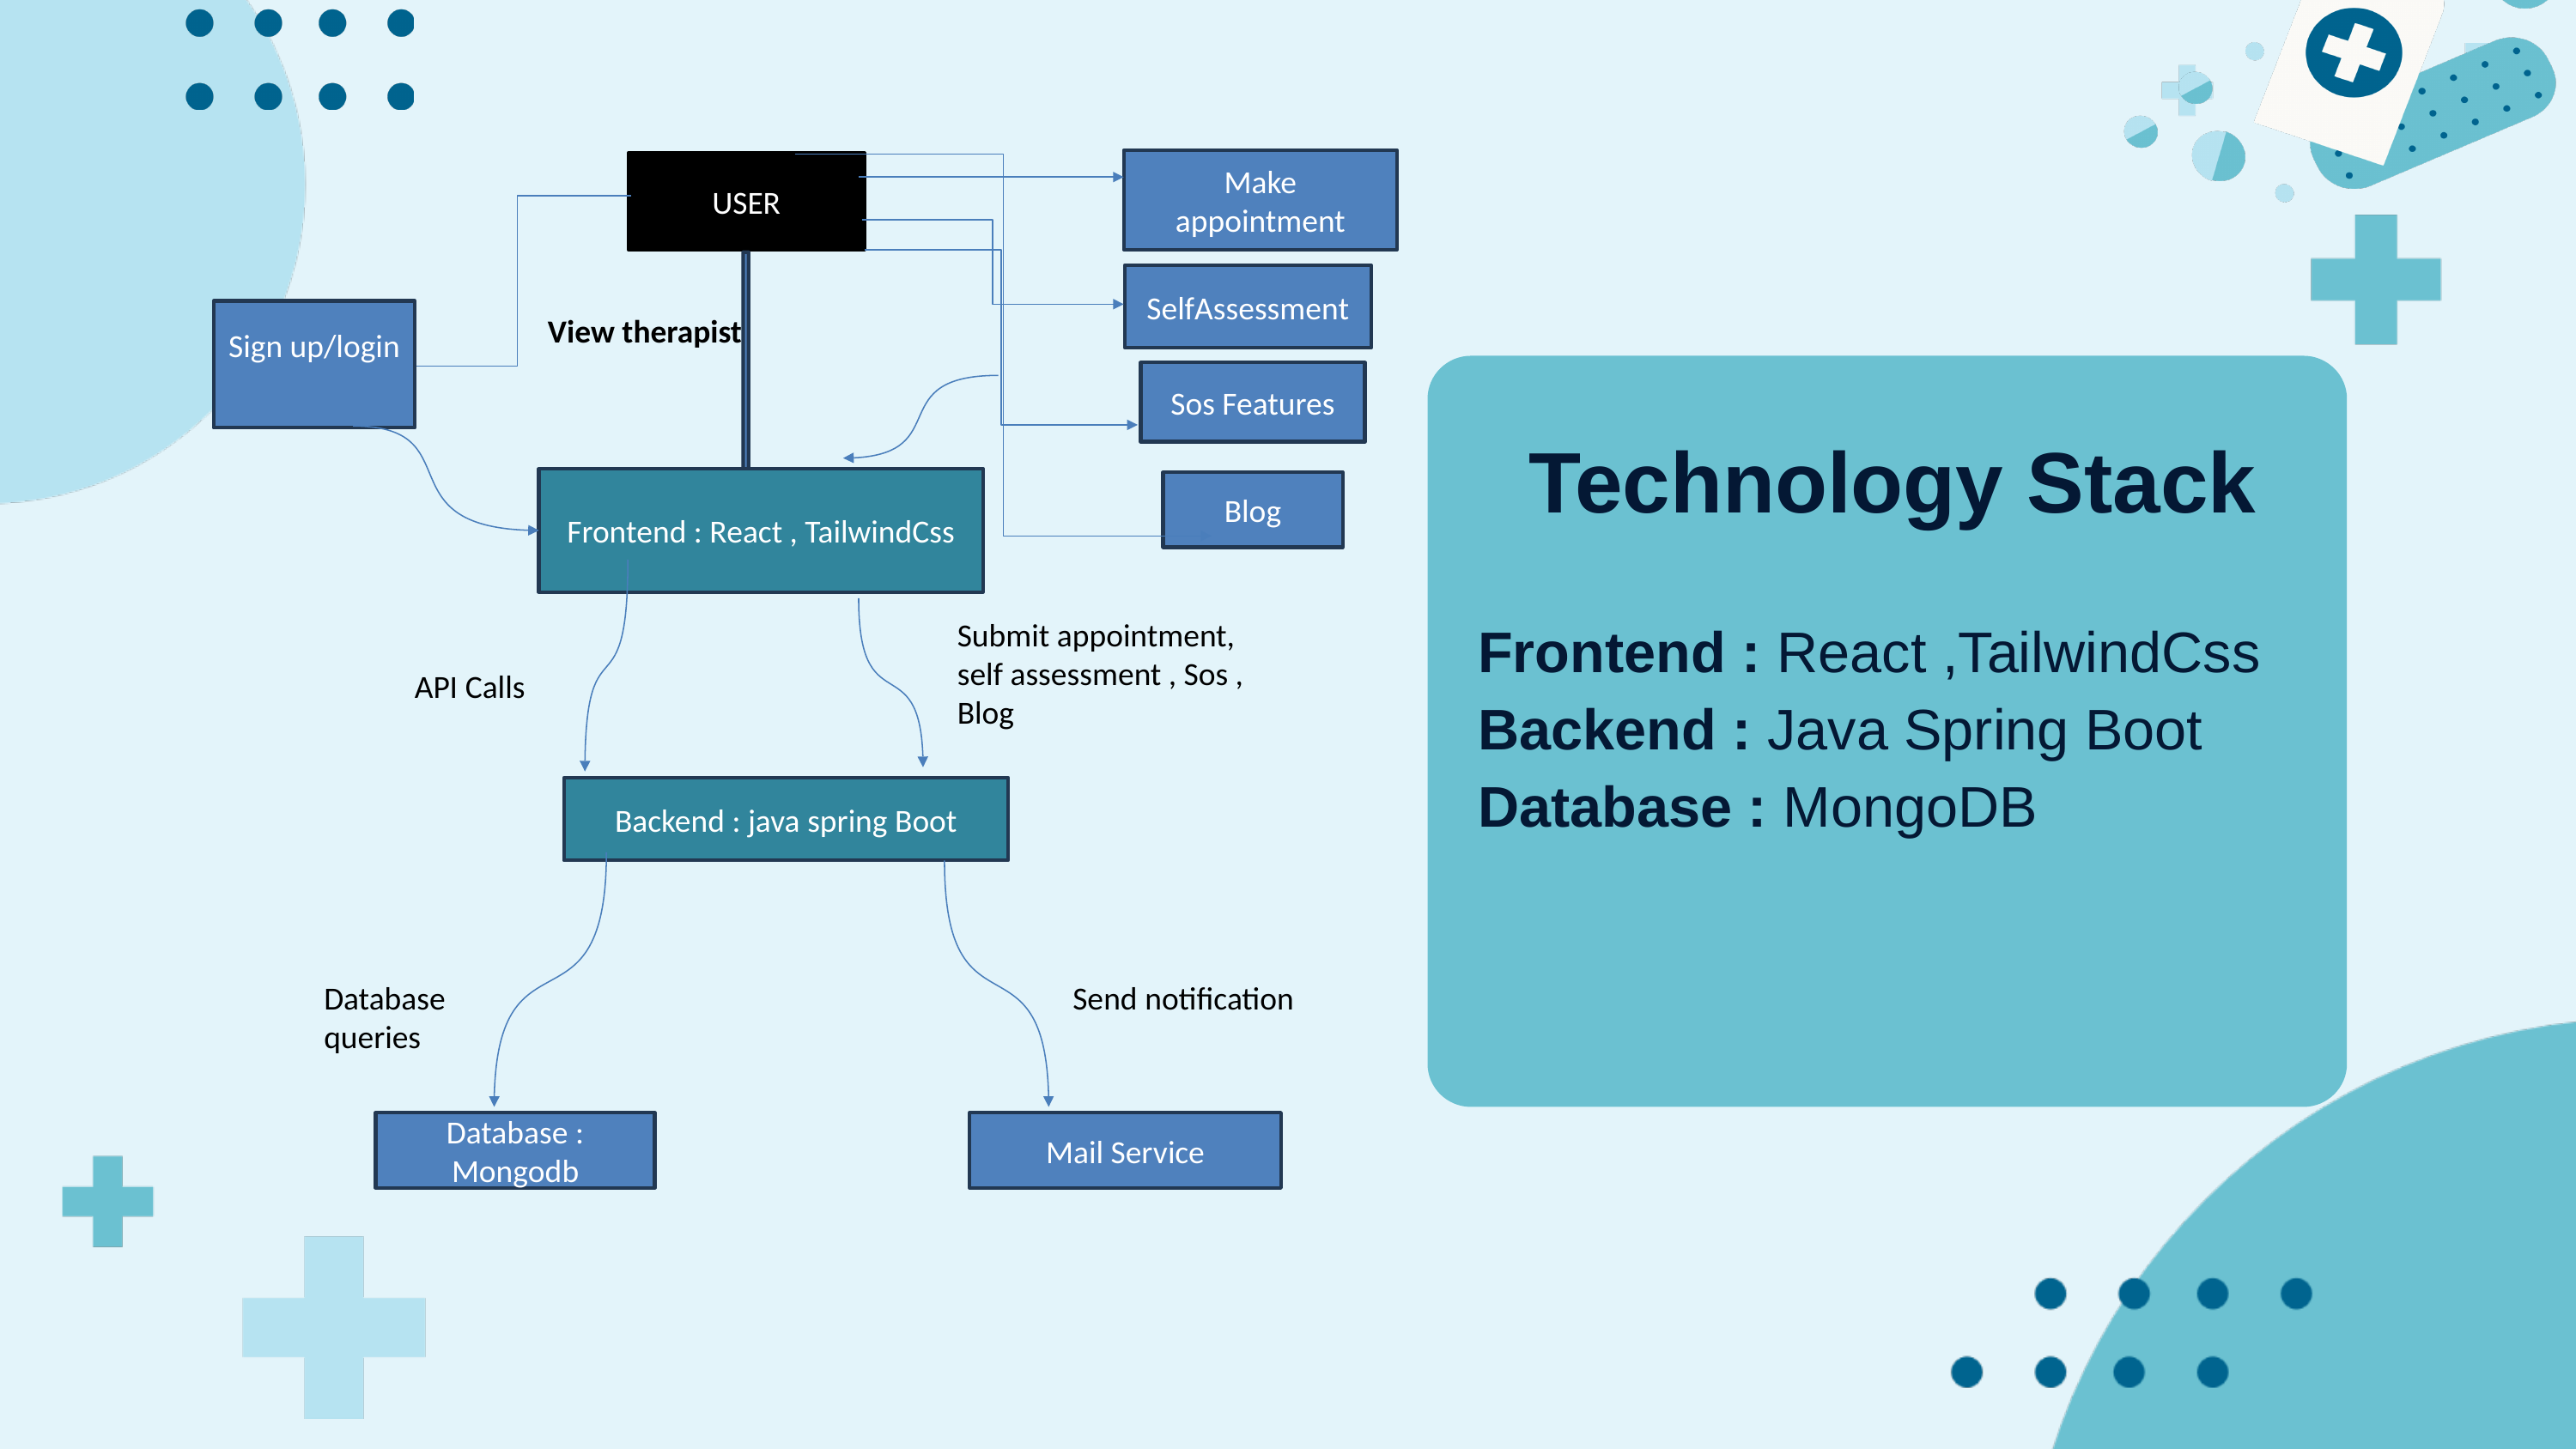

Make appointment
USER

SelfAssessment
Sign up/login

View therapist

Technology Stack

Frontend : React ,TailwindCss
Backend : Java Spring Boot
Database : MongoDB
Sos Features
Frontend : React , TailwindCss
Blog
Submit appointment, self assessment , Sos , Blog
API Calls
Backend : java spring Boot
Database  queries

Send notification
Database : Mongodb
Mail Service